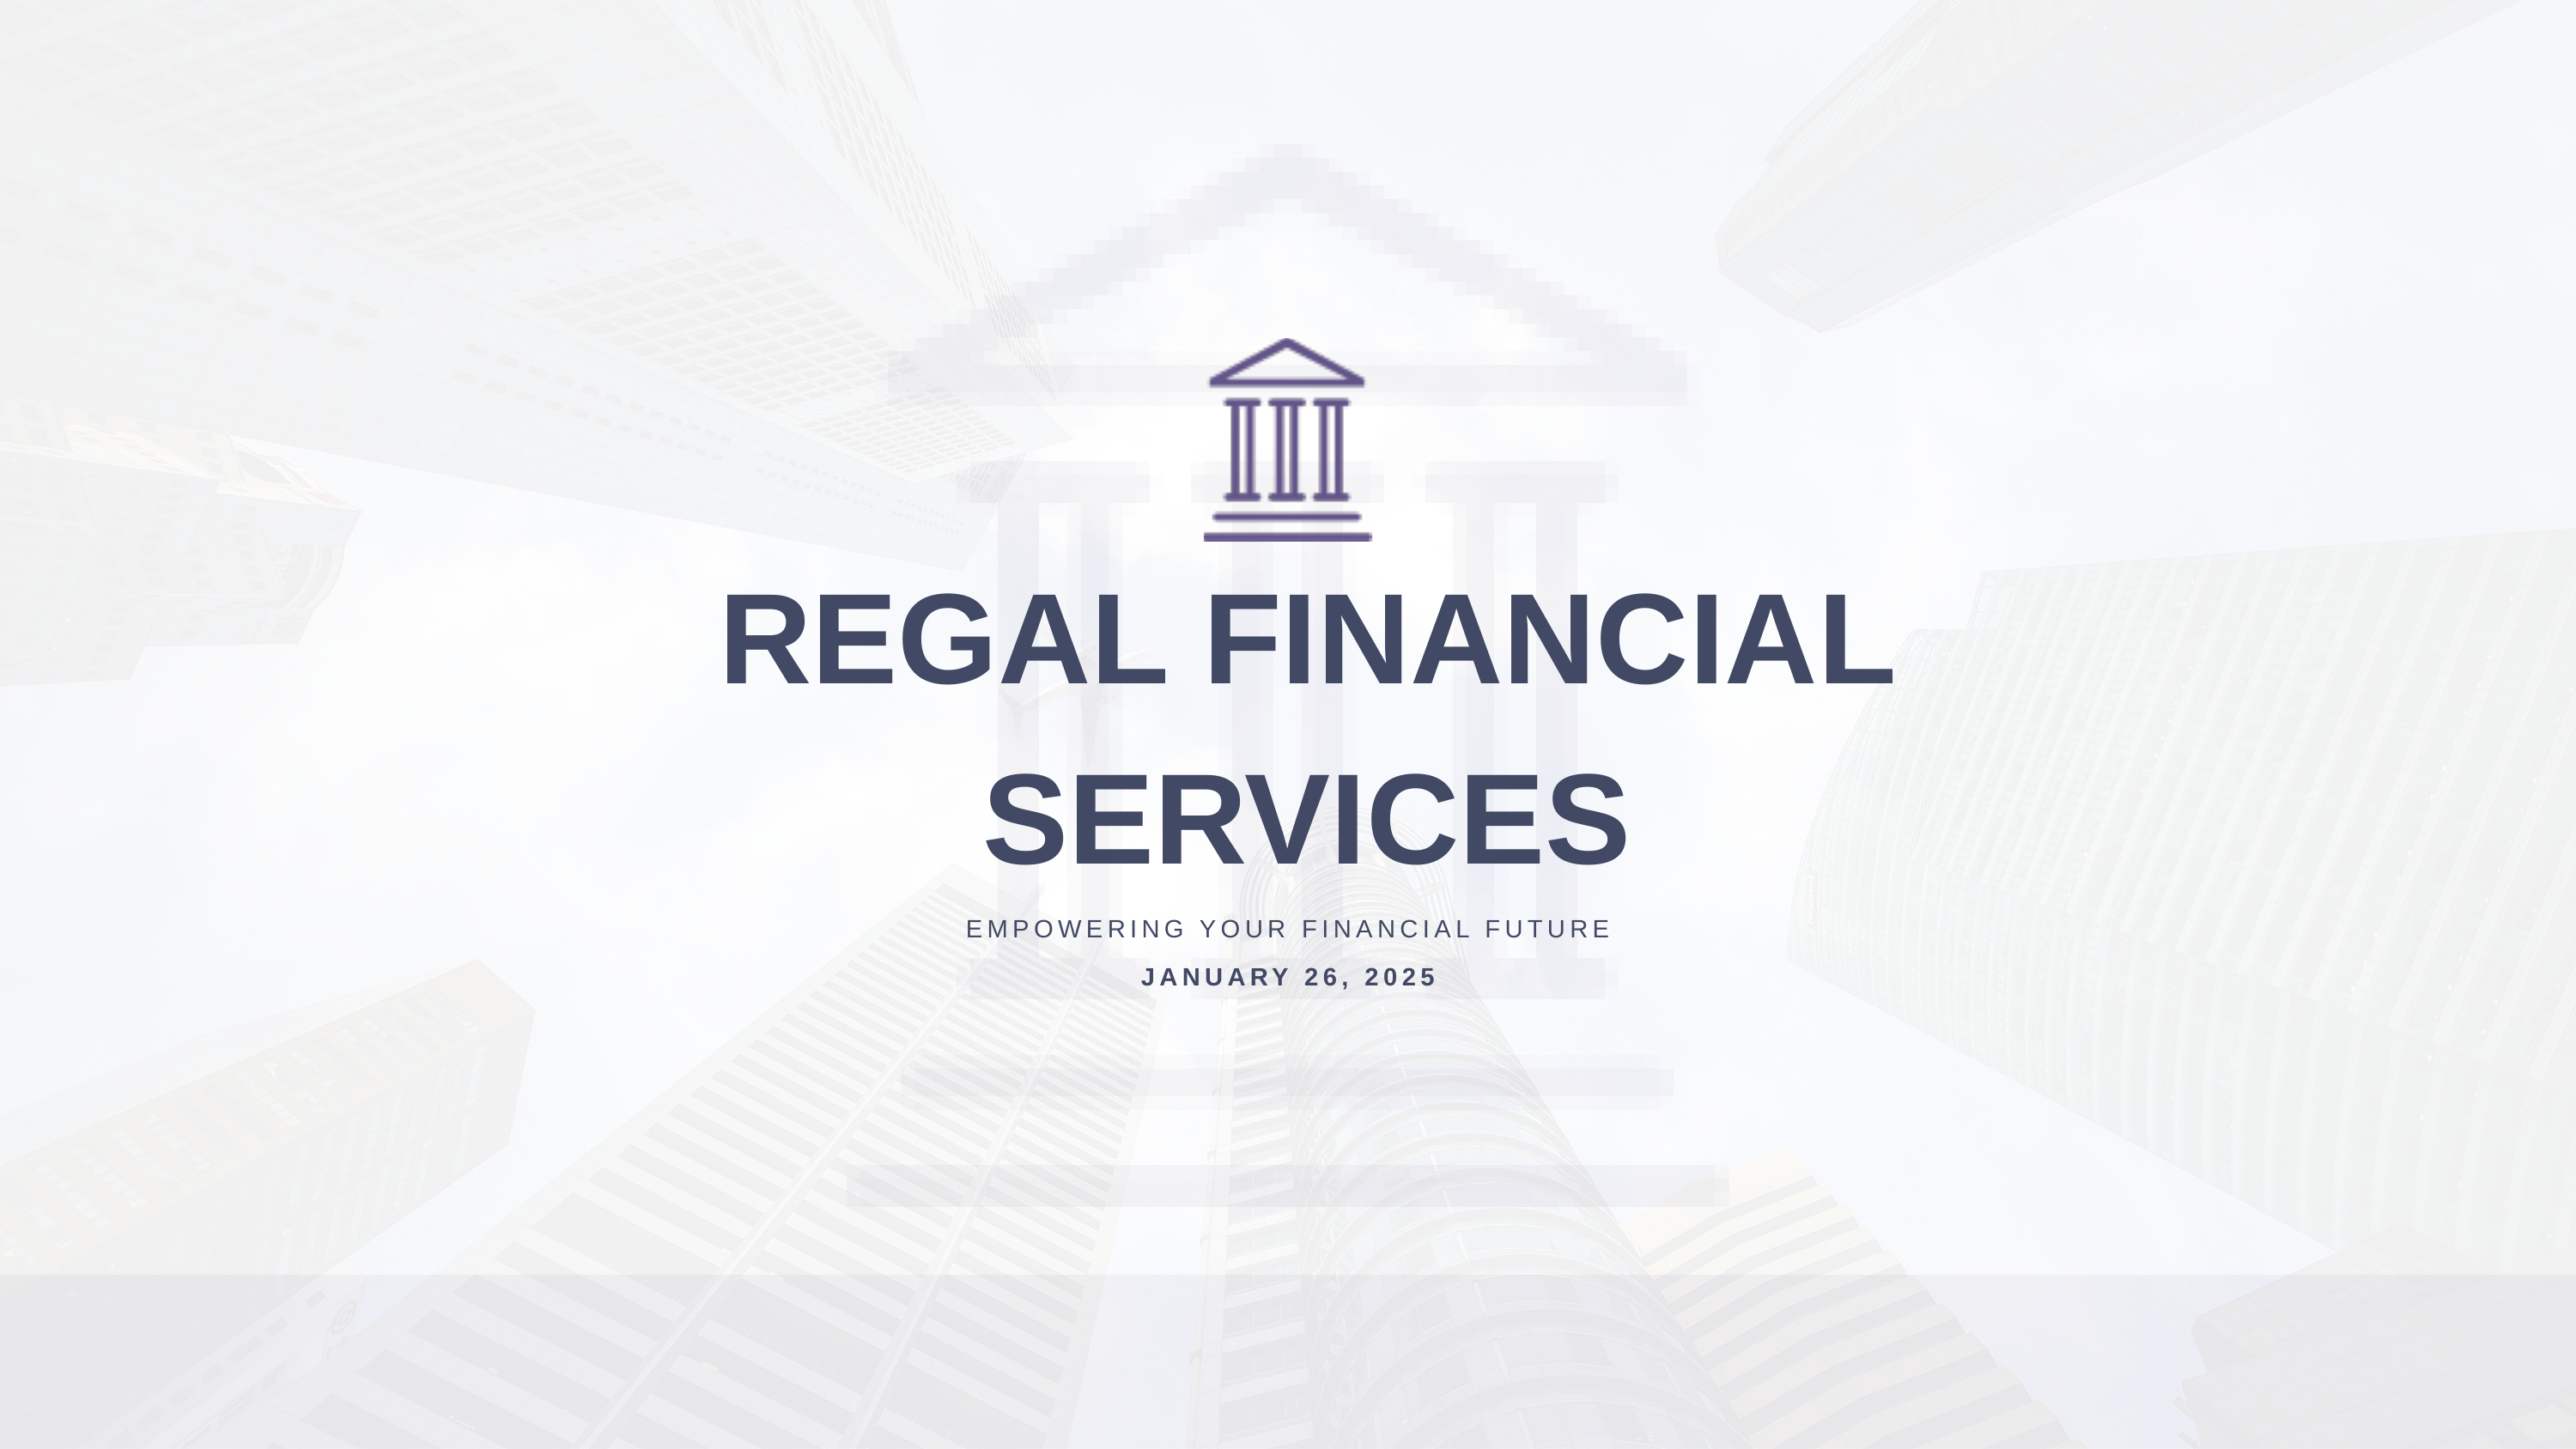

REGAL FINANCIAL SERVICES
EMPOWERING YOUR FINANCIAL FUTURE
JANUARY 26, 2025